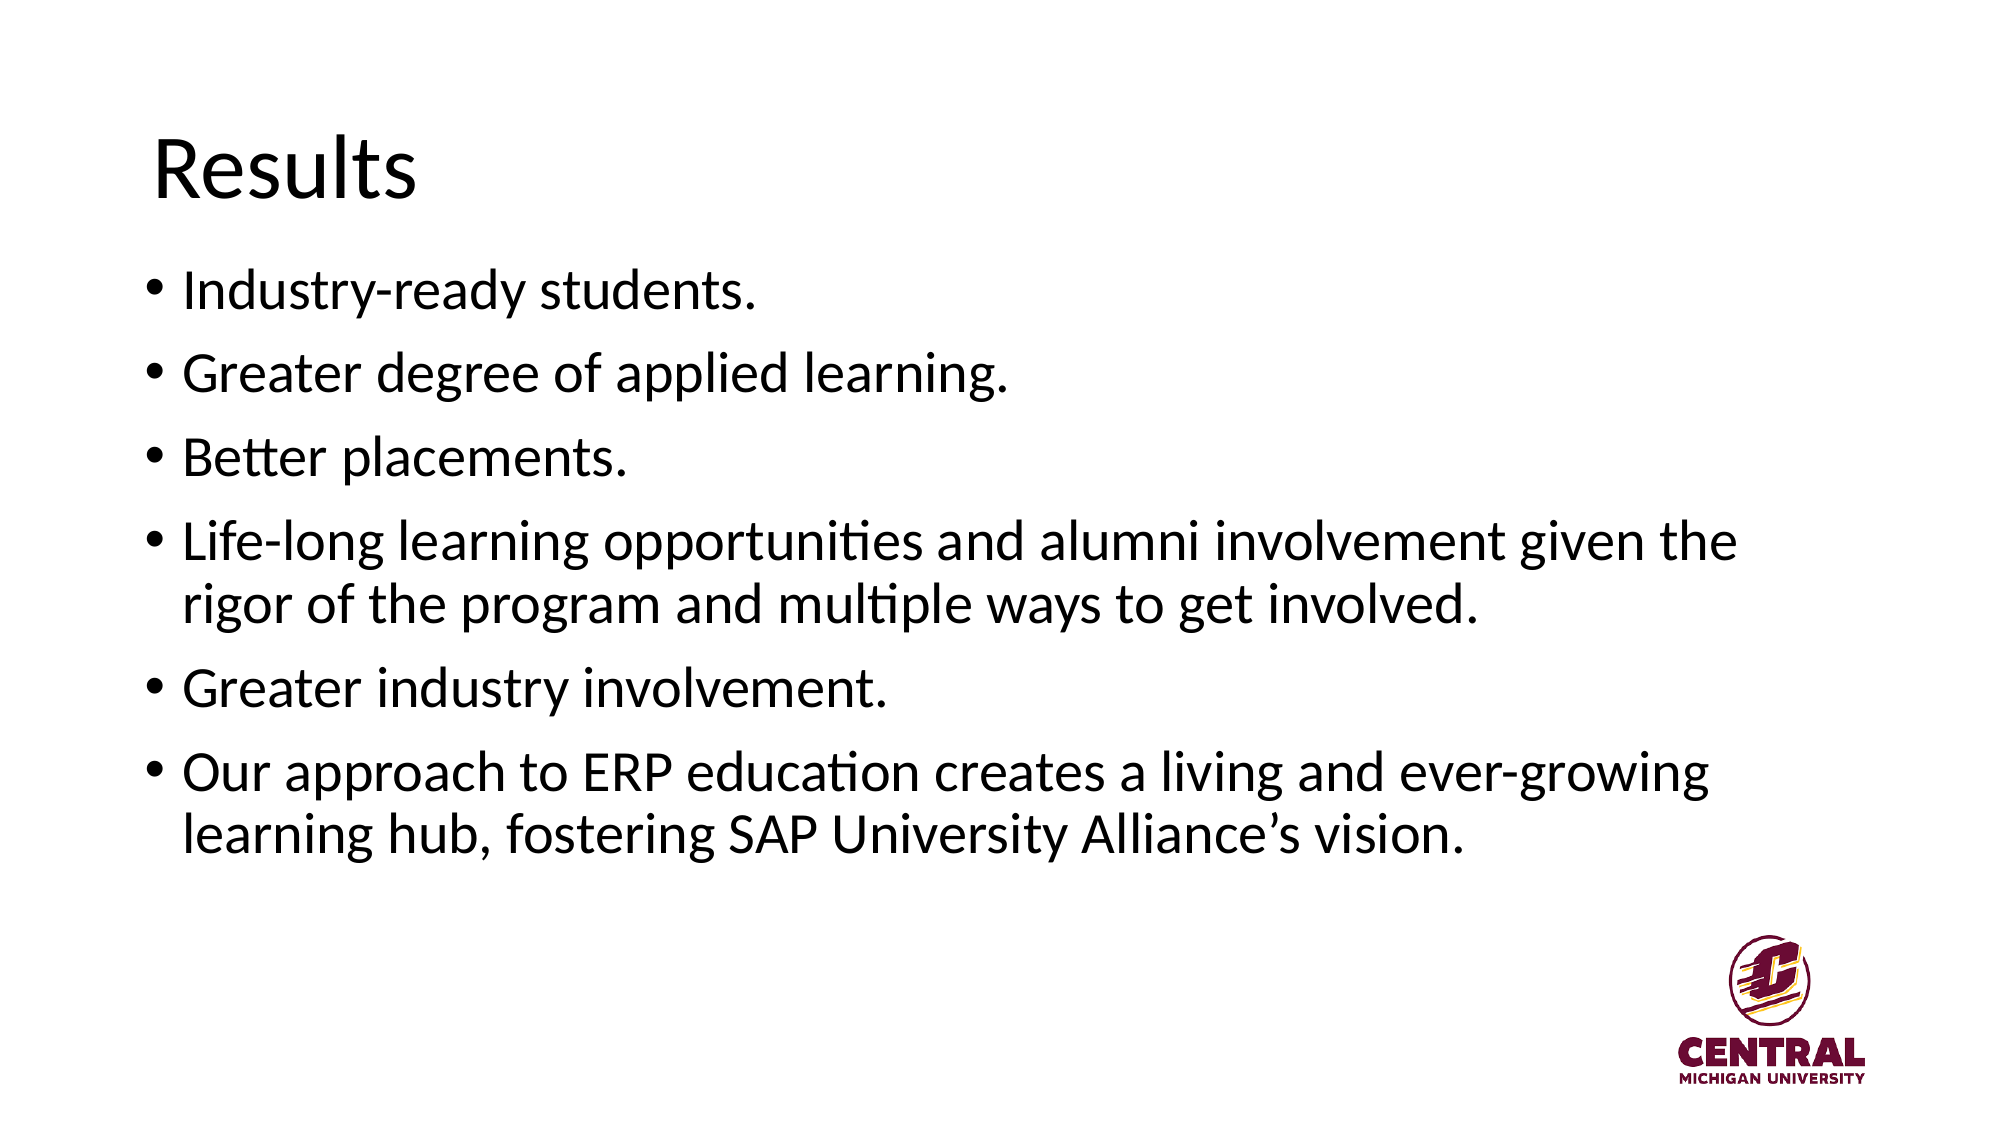

# Results
Industry-ready students.
Greater degree of applied learning.
Better placements.
Life-long learning opportunities and alumni involvement given the rigor of the program and multiple ways to get involved.
Greater industry involvement.
Our approach to ERP education creates a living and ever-growing learning hub, fostering SAP University Alliance’s vision.